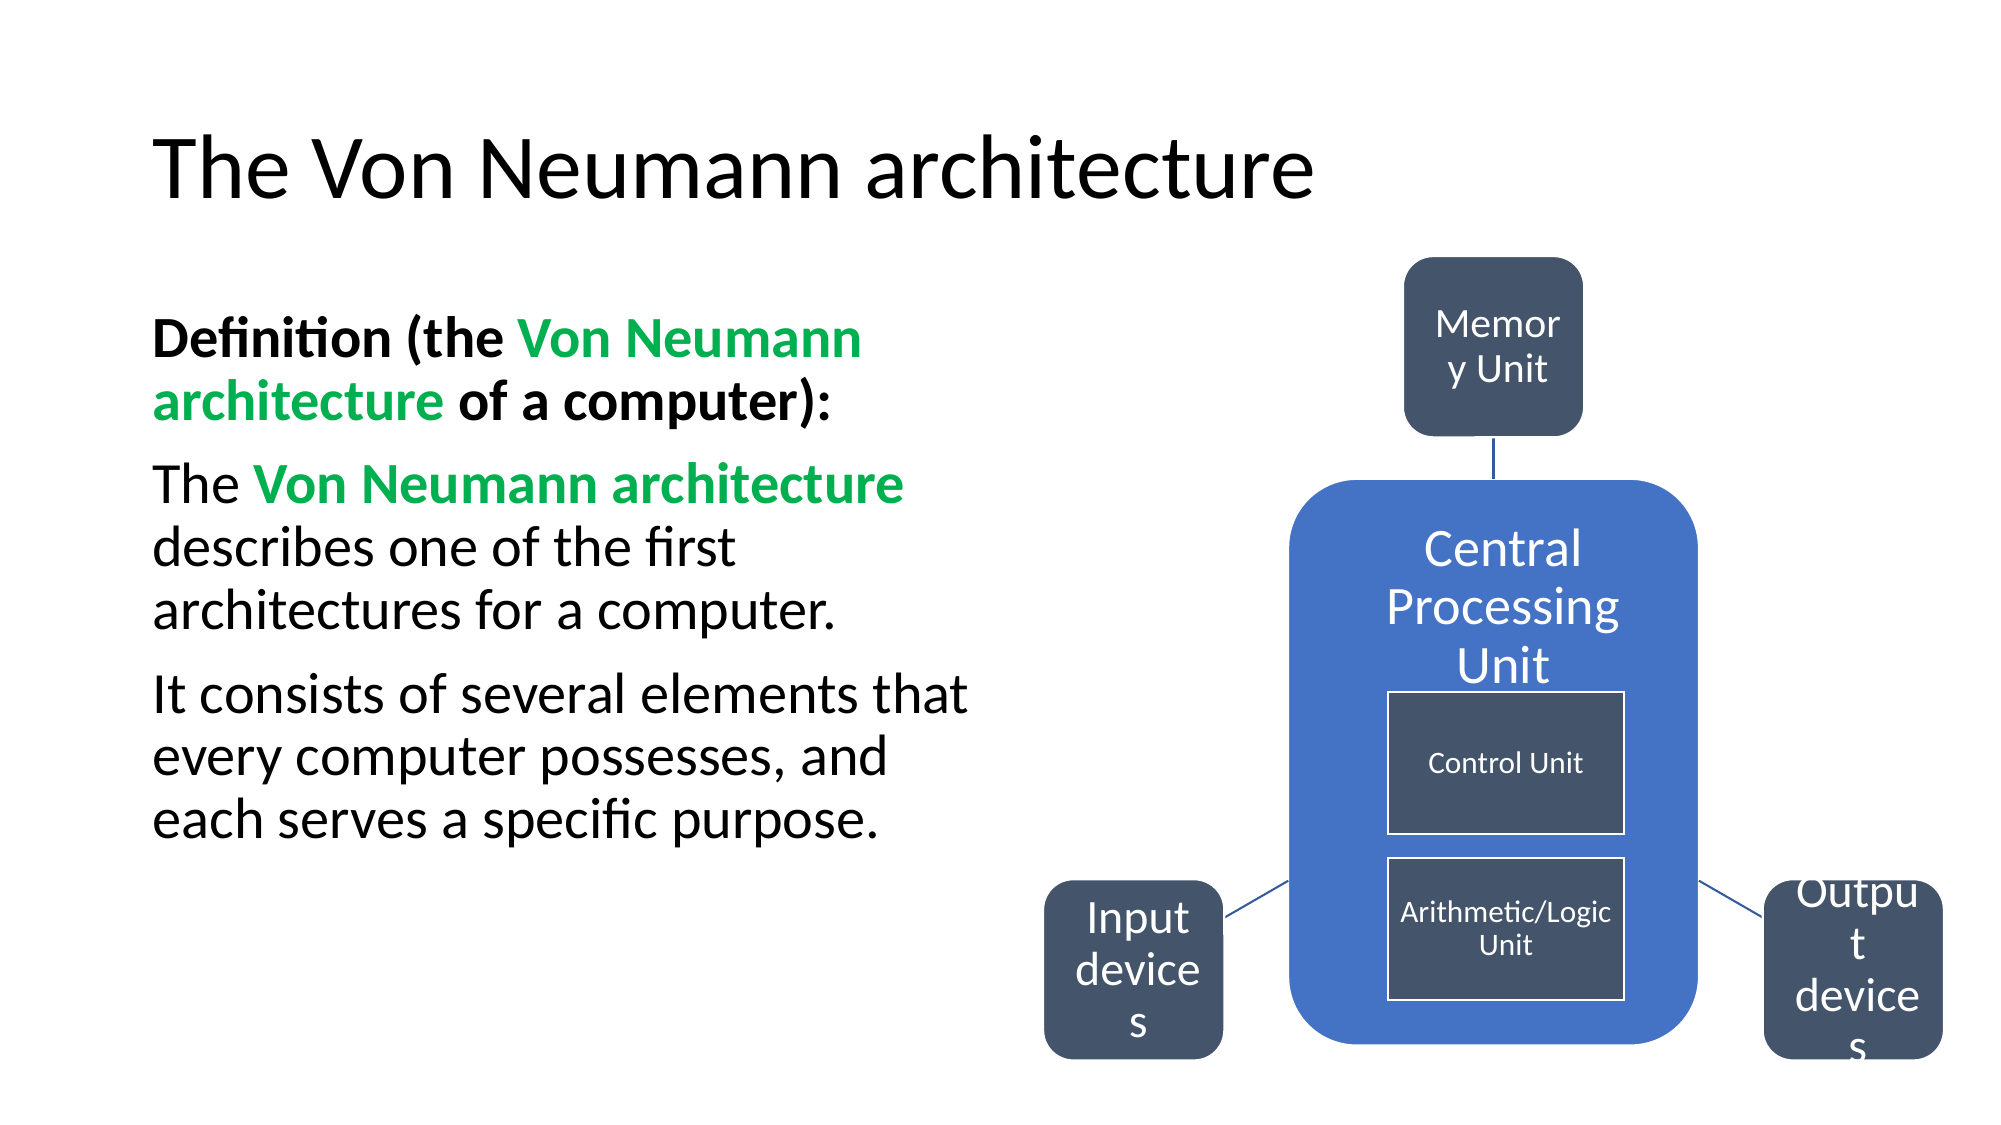

# The Von Neumann architecture
Central Processing Unit

Memory Unit
Output devices
Input devices
Definition (the Von Neumann architecture of a computer):
The Von Neumann architecture describes one of the first architectures for a computer.
It consists of several elements that every computer possesses, and each serves a specific purpose.
Control Unit
Arithmetic/Logic Unit